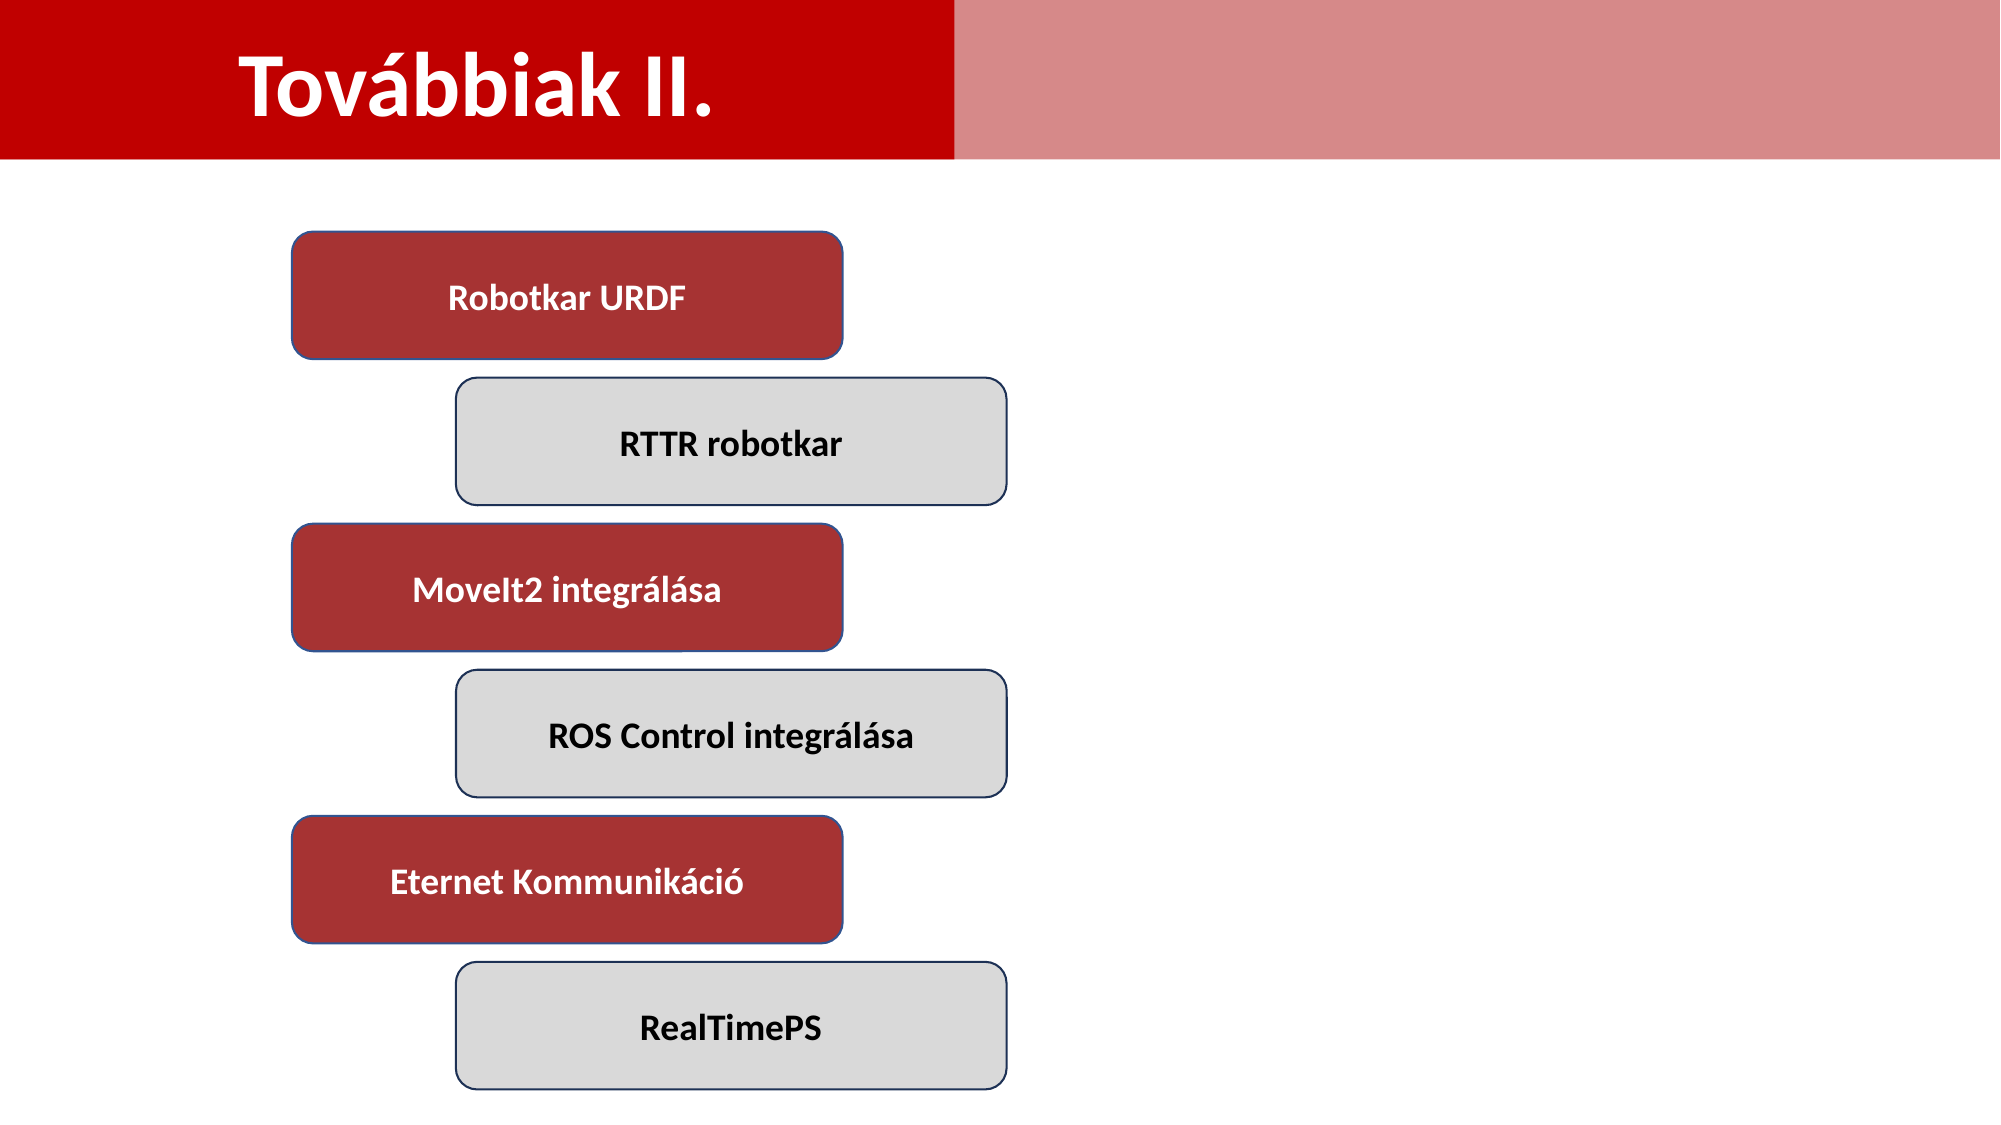

Továbbiak II.
Robotkar URDF
RTTR robotkar
MoveIt2 integrálása
ROS Control integrálása
Eternet Kommunikáció
RealTimePS